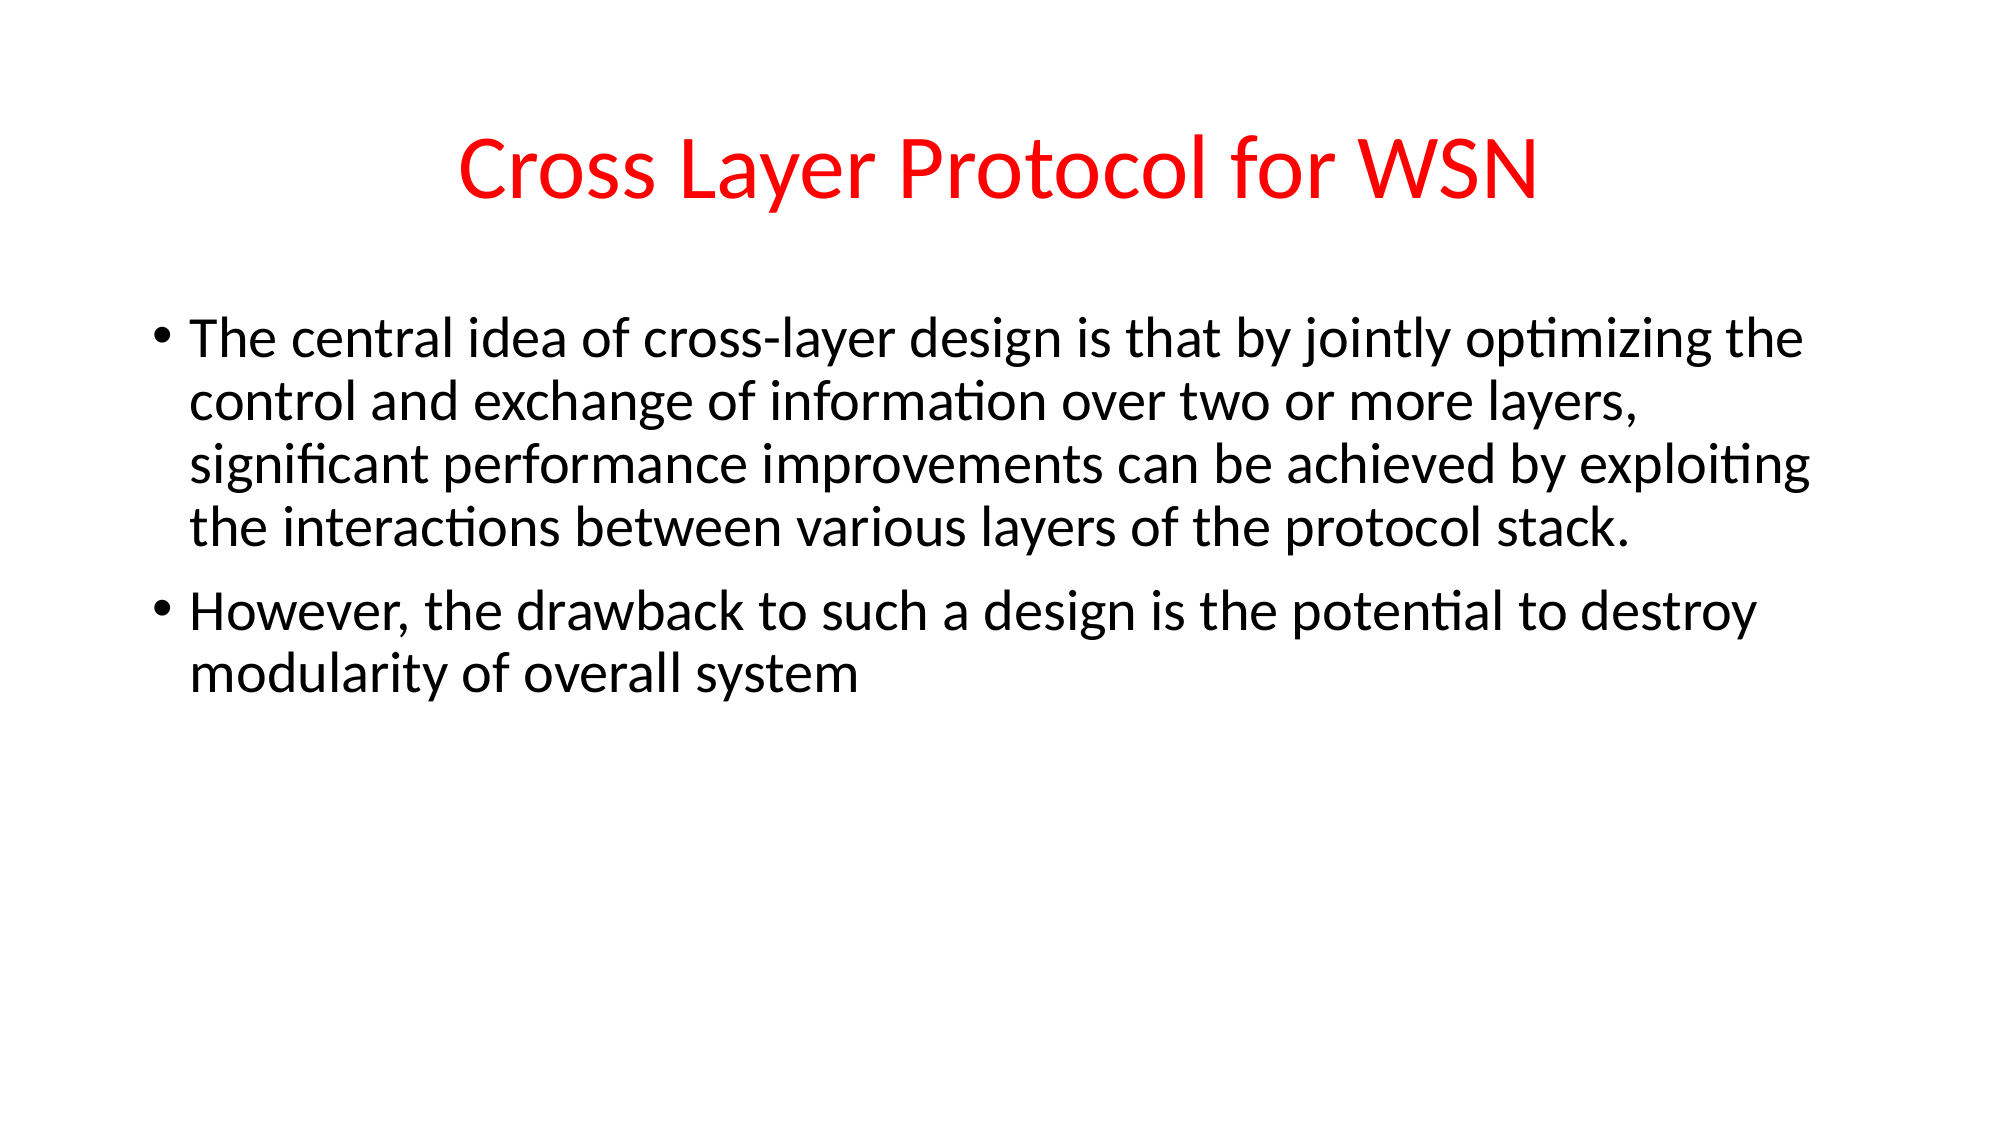

# Cross Layer Protocol for WSN
The central idea of cross-layer design is that by jointly optimizing the control and exchange of information over two or more layers, significant performance improvements can be achieved by exploiting the interactions between various layers of the protocol stack.
However, the drawback to such a design is the potential to destroy modularity of overall system